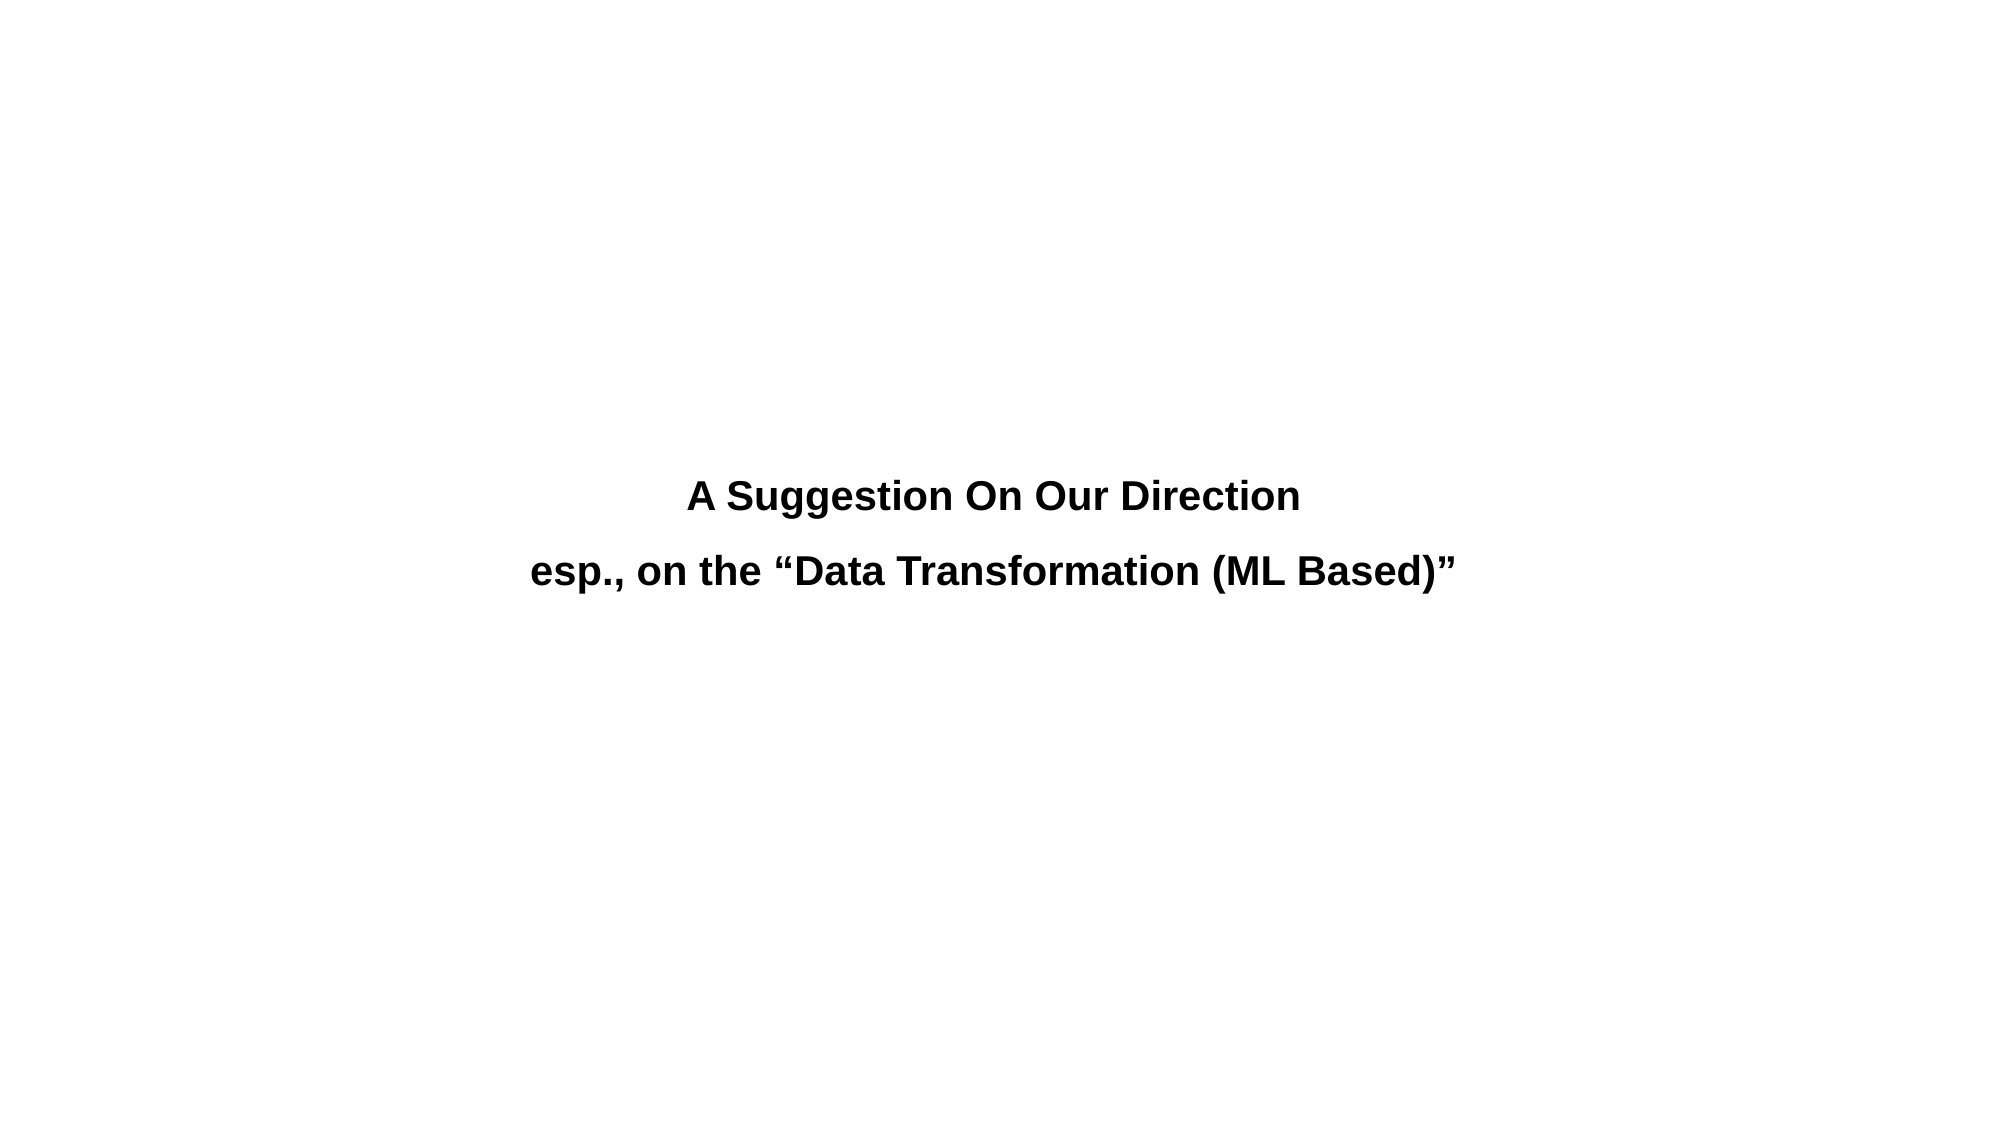

A Suggestion On Our Direction
esp., on the “Data Transformation (ML Based)”